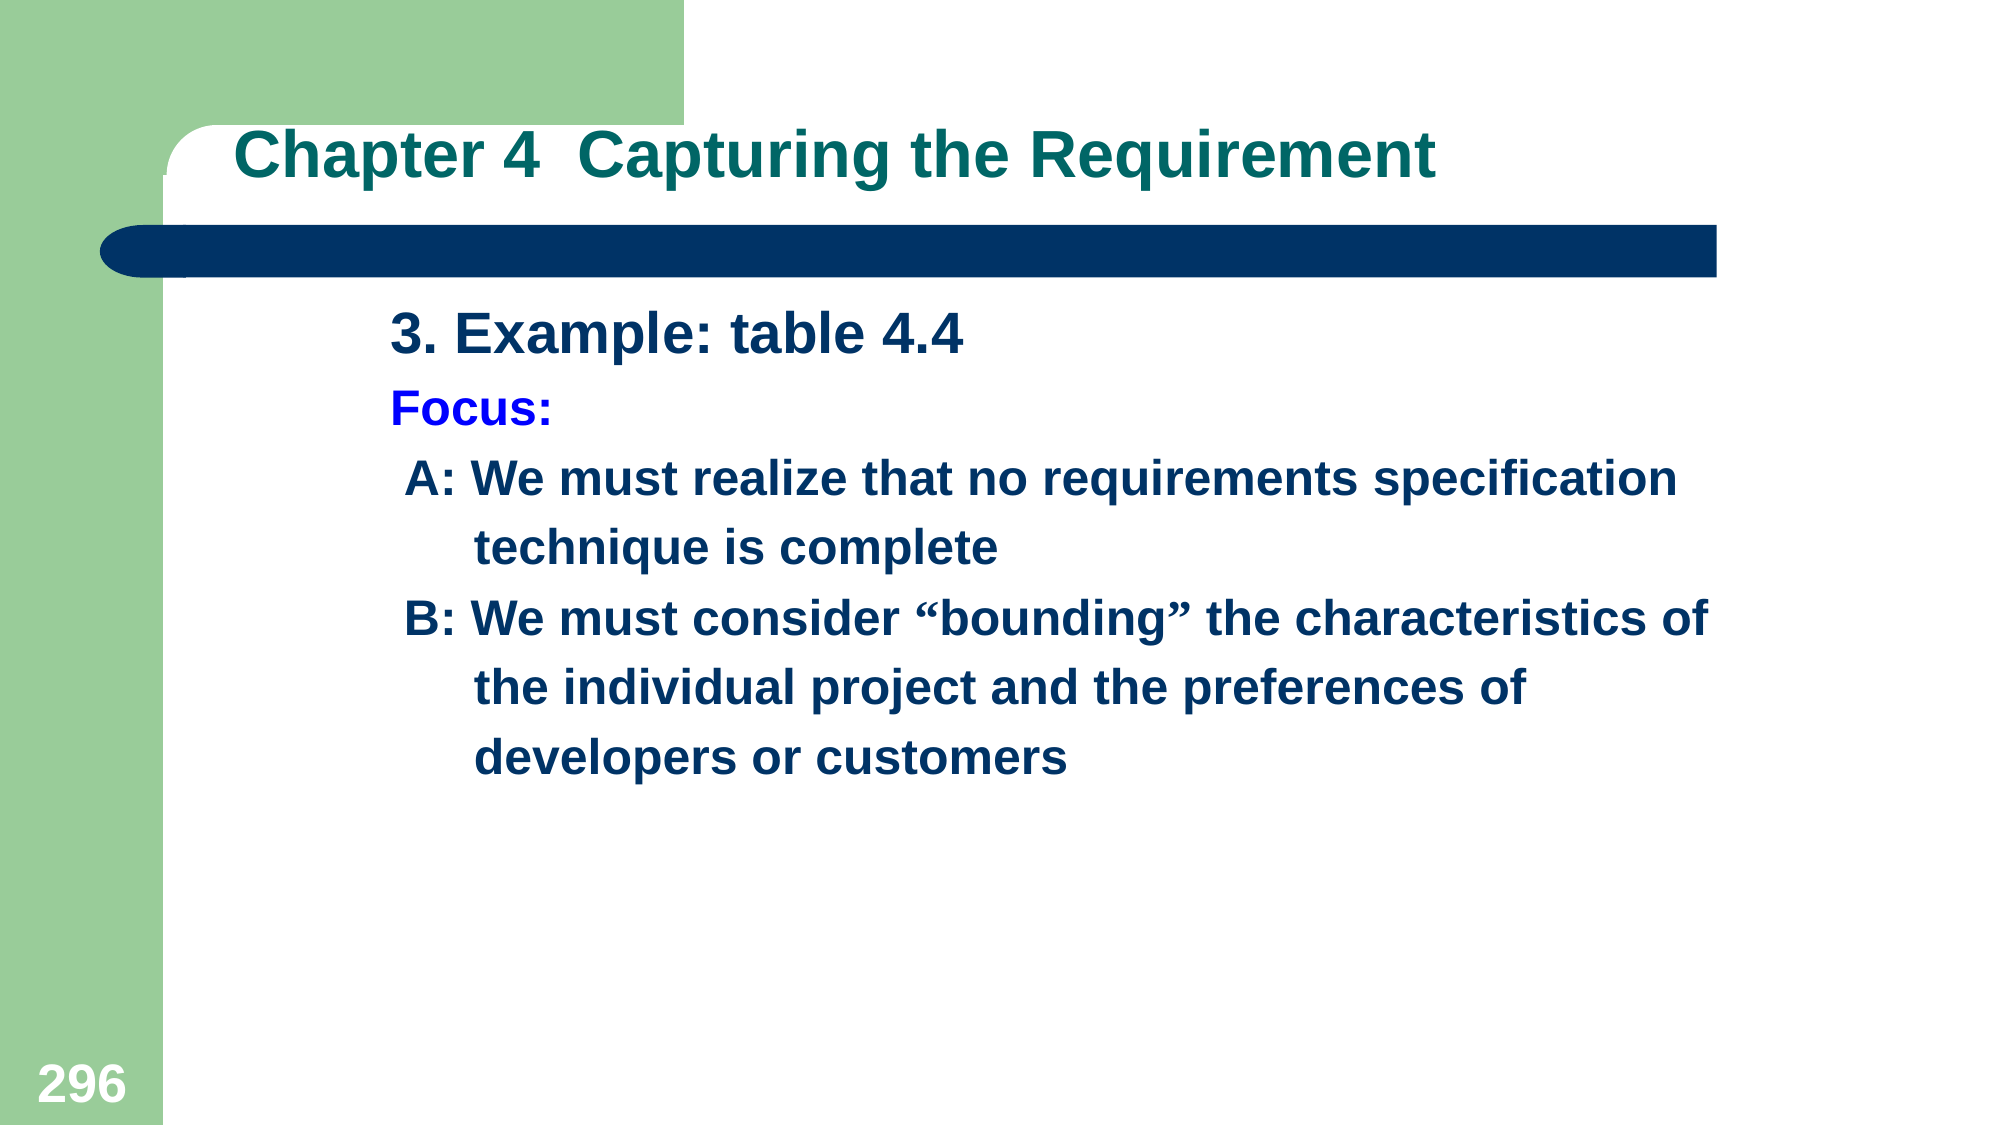

# Chapter 4  Capturing the Requirement
3. Example: table 4.4
Focus:
 A: We must realize that no requirements specification
      technique is complete
 B: We must consider “bounding” the characteristics of
      the individual project and the preferences of
      developers or customers
296